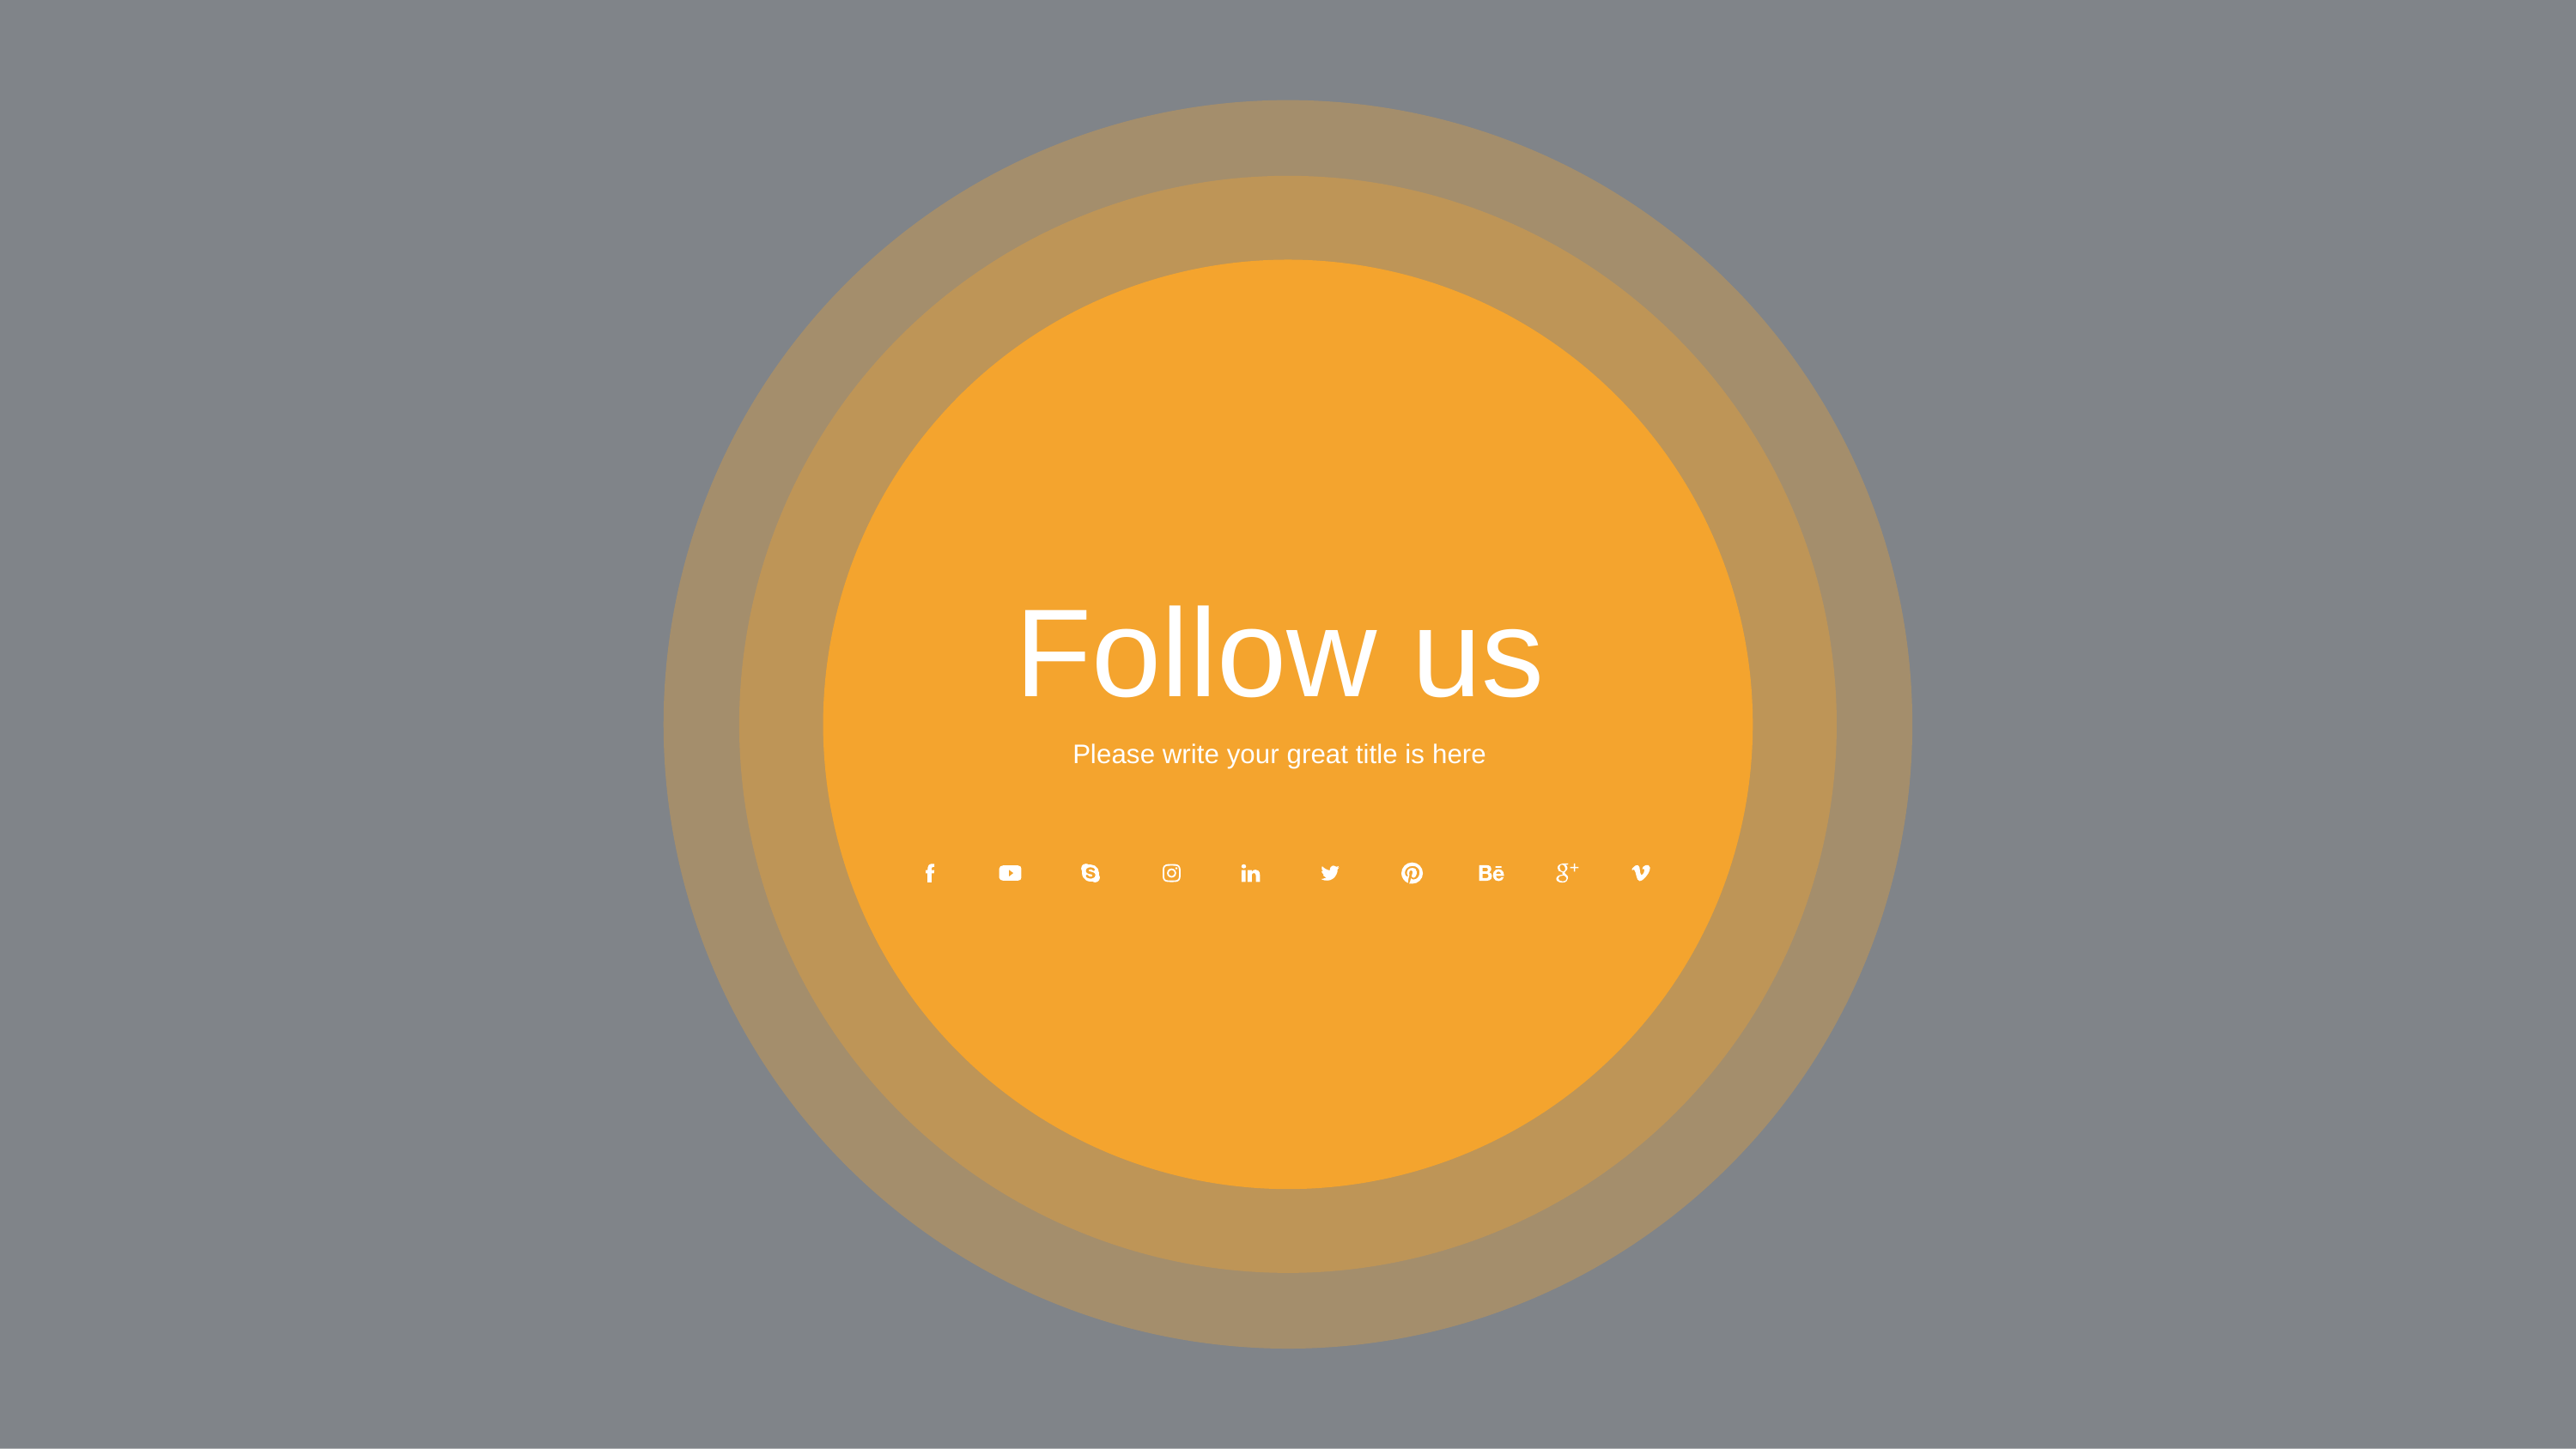

Follow us
Please write your great title is here